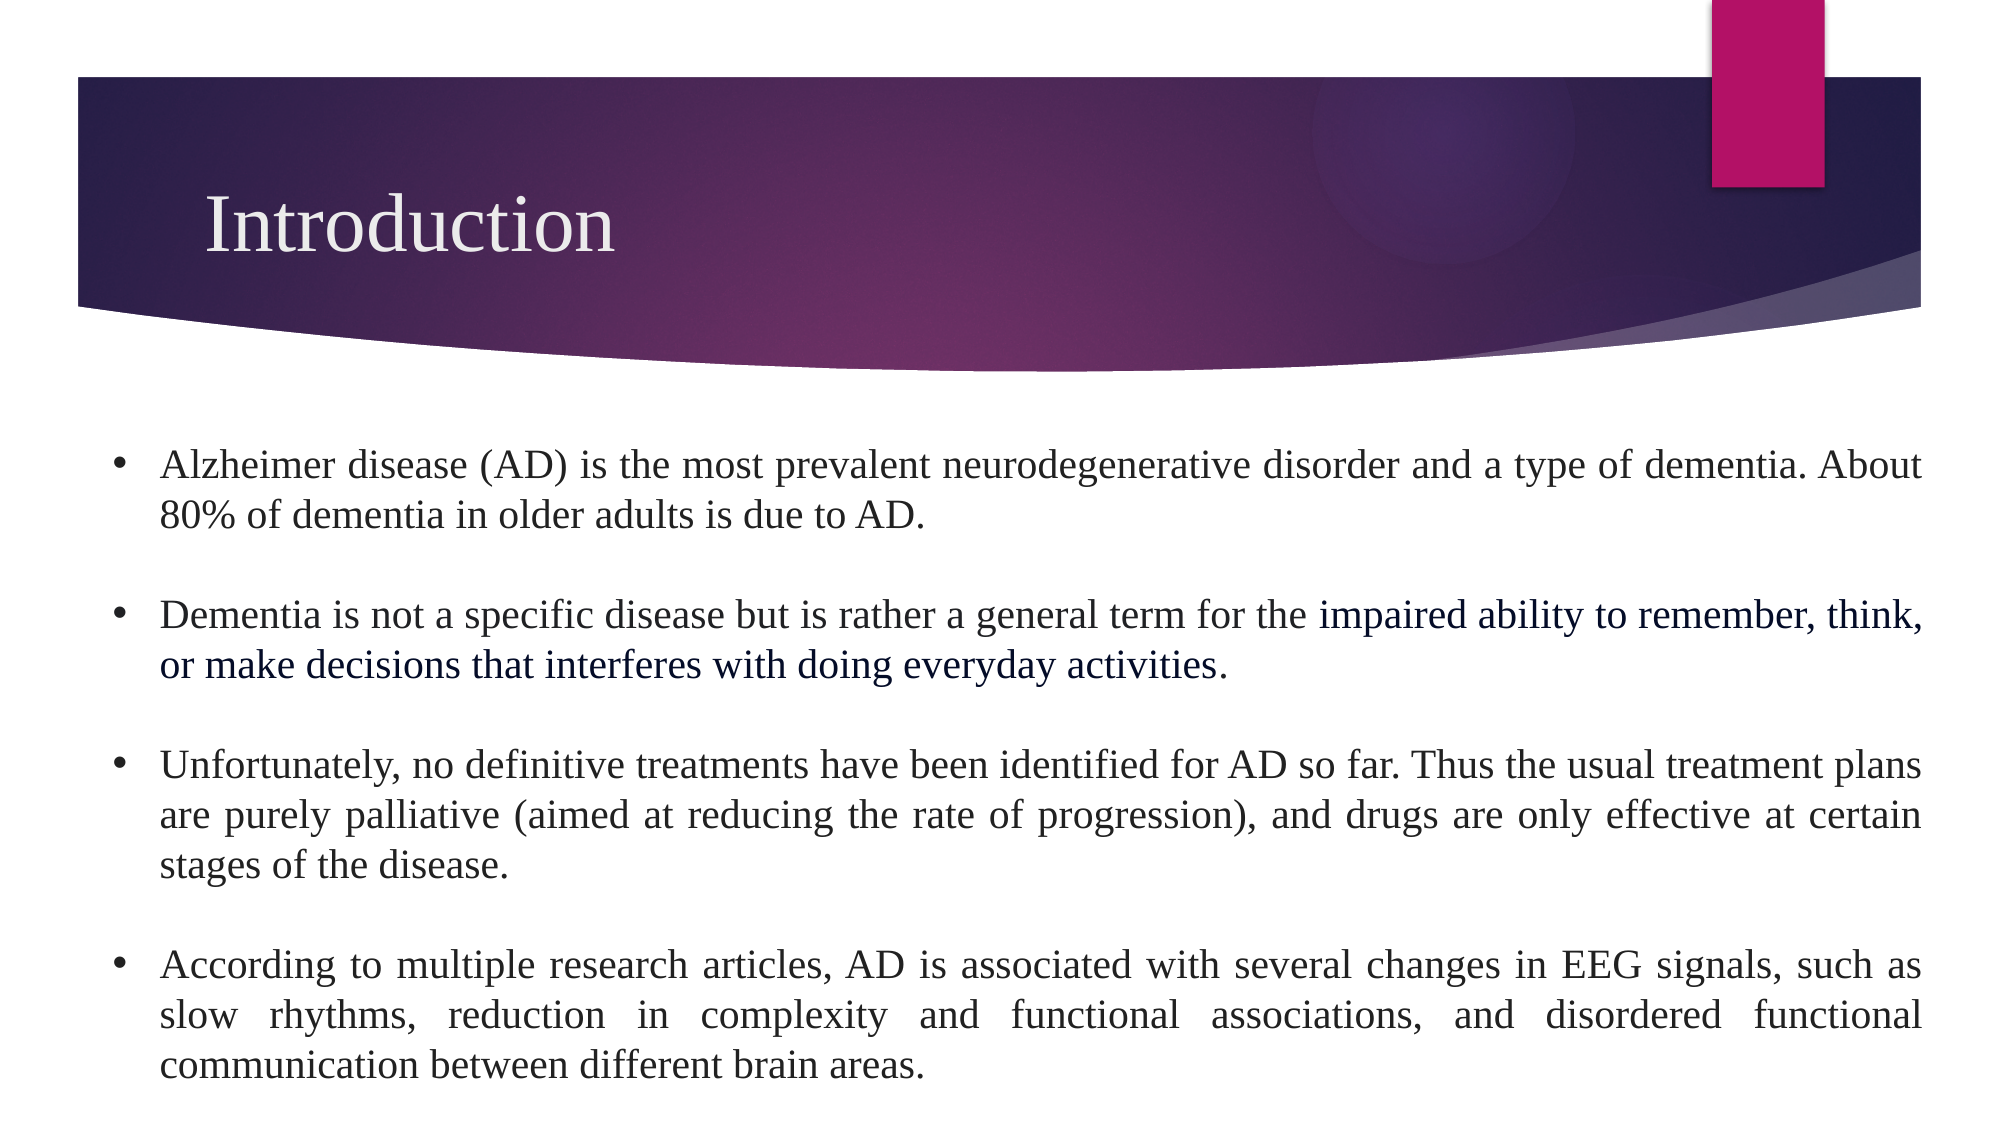

# Introduction
Alzheimer disease (AD) is the most prevalent neurodegenerative disorder and a type of dementia. About 80% of dementia in older adults is due to AD.

Dementia is not a specific disease but is rather a general term for the impaired ability to remember, think, or make decisions that interferes with doing everyday activities.

Unfortunately, no definitive treatments have been identified for AD so far. Thus the usual treatment plans are purely palliative (aimed at reducing the rate of progression), and drugs are only effective at certain stages of the disease.

According to multiple research articles, AD is associated with several changes in EEG signals, such as slow rhythms, reduction in complexity and functional associations, and disordered functional communication between different brain areas.